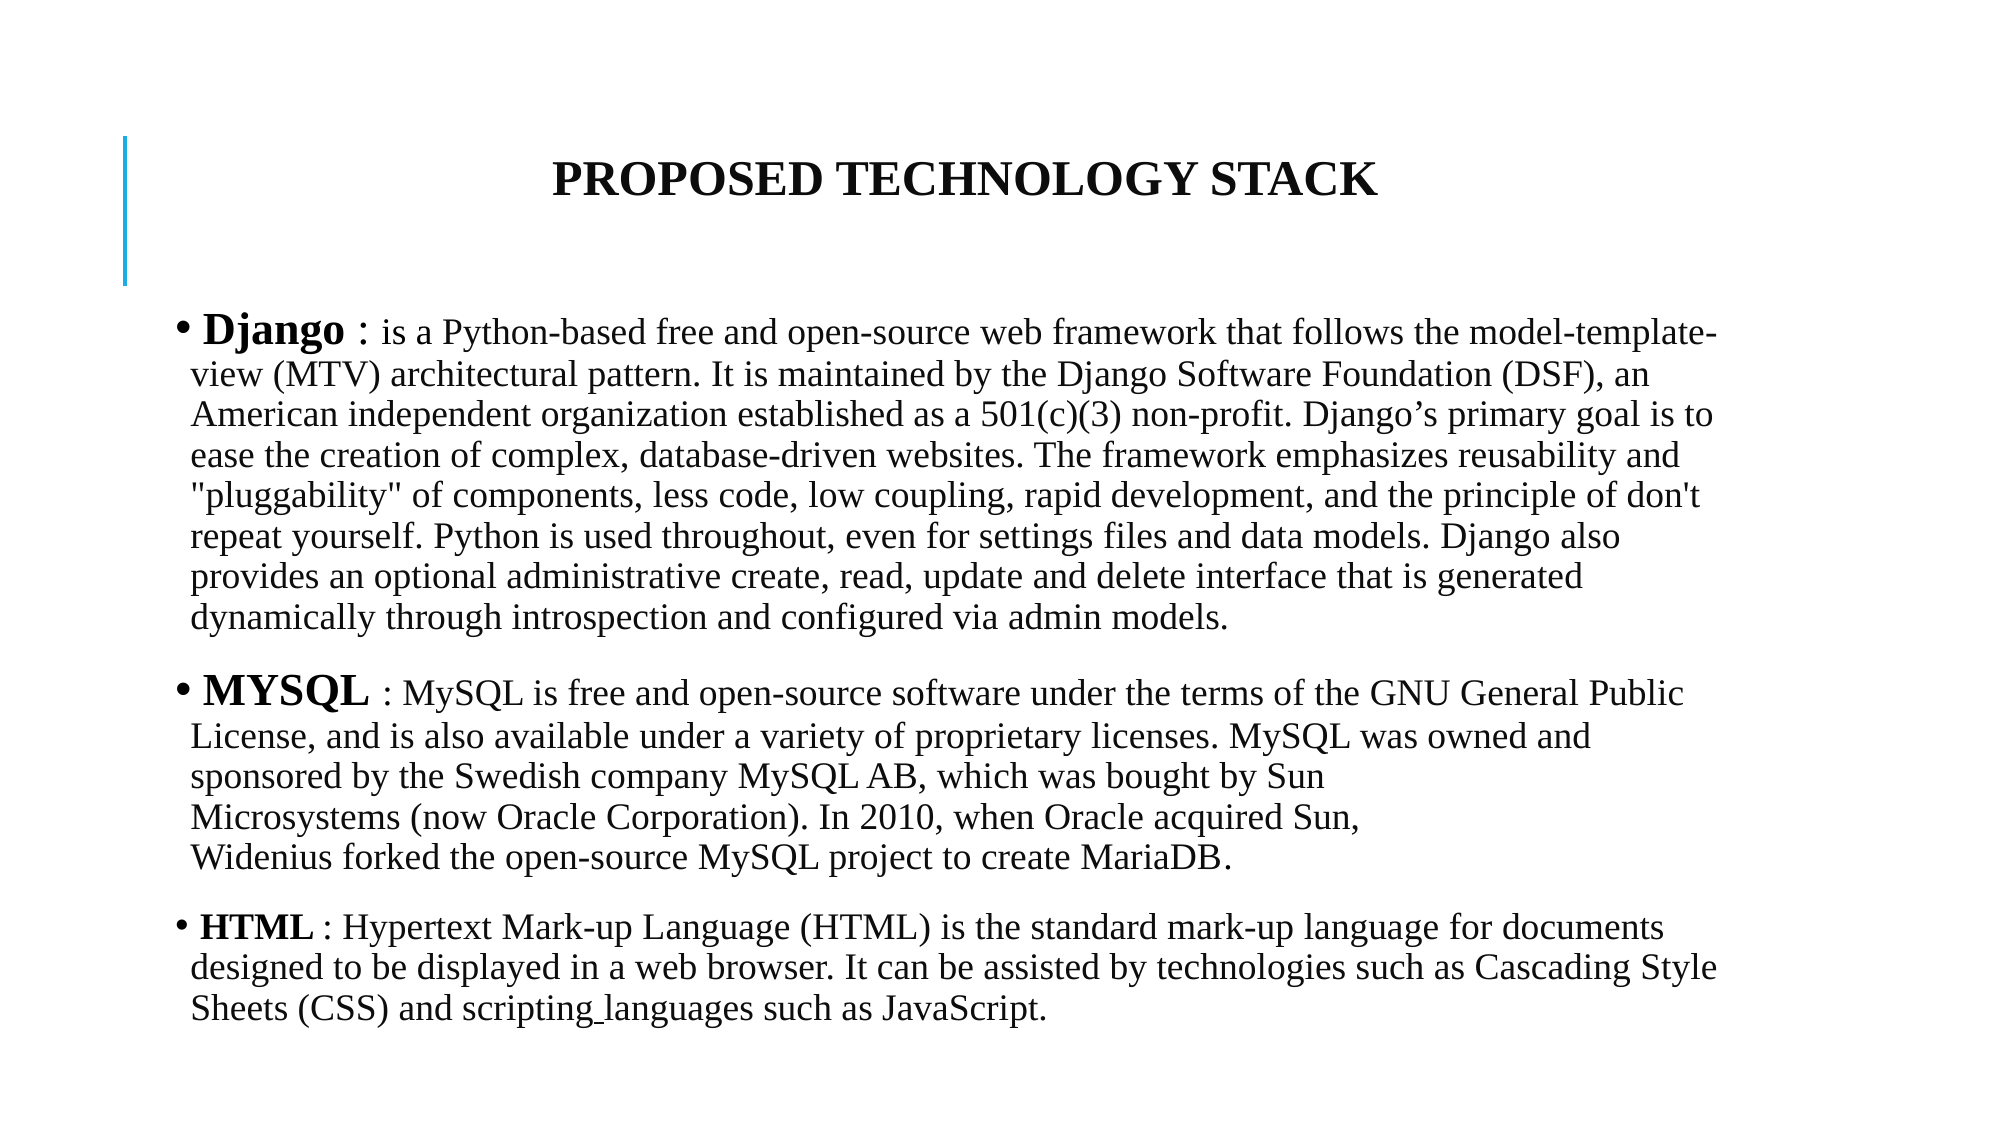

# PROPOSED TECHNOLOGY STACK
 Django : is a Python-based free and open-source web framework that follows the model-template-view (MTV) architectural pattern. It is maintained by the Django Software Foundation (DSF), an American independent organization established as a 501(c)(3) non-profit. Django’s primary goal is to ease the creation of complex, database-driven websites. The framework emphasizes reusability and "pluggability" of components, less code, low coupling, rapid development, and the principle of don't repeat yourself. Python is used throughout, even for settings files and data models. Django also provides an optional administrative create, read, update and delete interface that is generated dynamically through introspection and configured via admin models.
 MYSQL : MySQL is free and open-source software under the terms of the GNU General Public License, and is also available under a variety of proprietary licenses. MySQL was owned and sponsored by the Swedish company MySQL AB, which was bought by Sun Microsystems (now Oracle Corporation). In 2010, when Oracle acquired Sun, Widenius forked the open-source MySQL project to create MariaDB.
 HTML : Hypertext Mark-up Language (HTML) is the standard mark-up language for documents designed to be displayed in a web browser. It can be assisted by technologies such as Cascading Style Sheets (CSS) and scripting languages such as JavaScript.